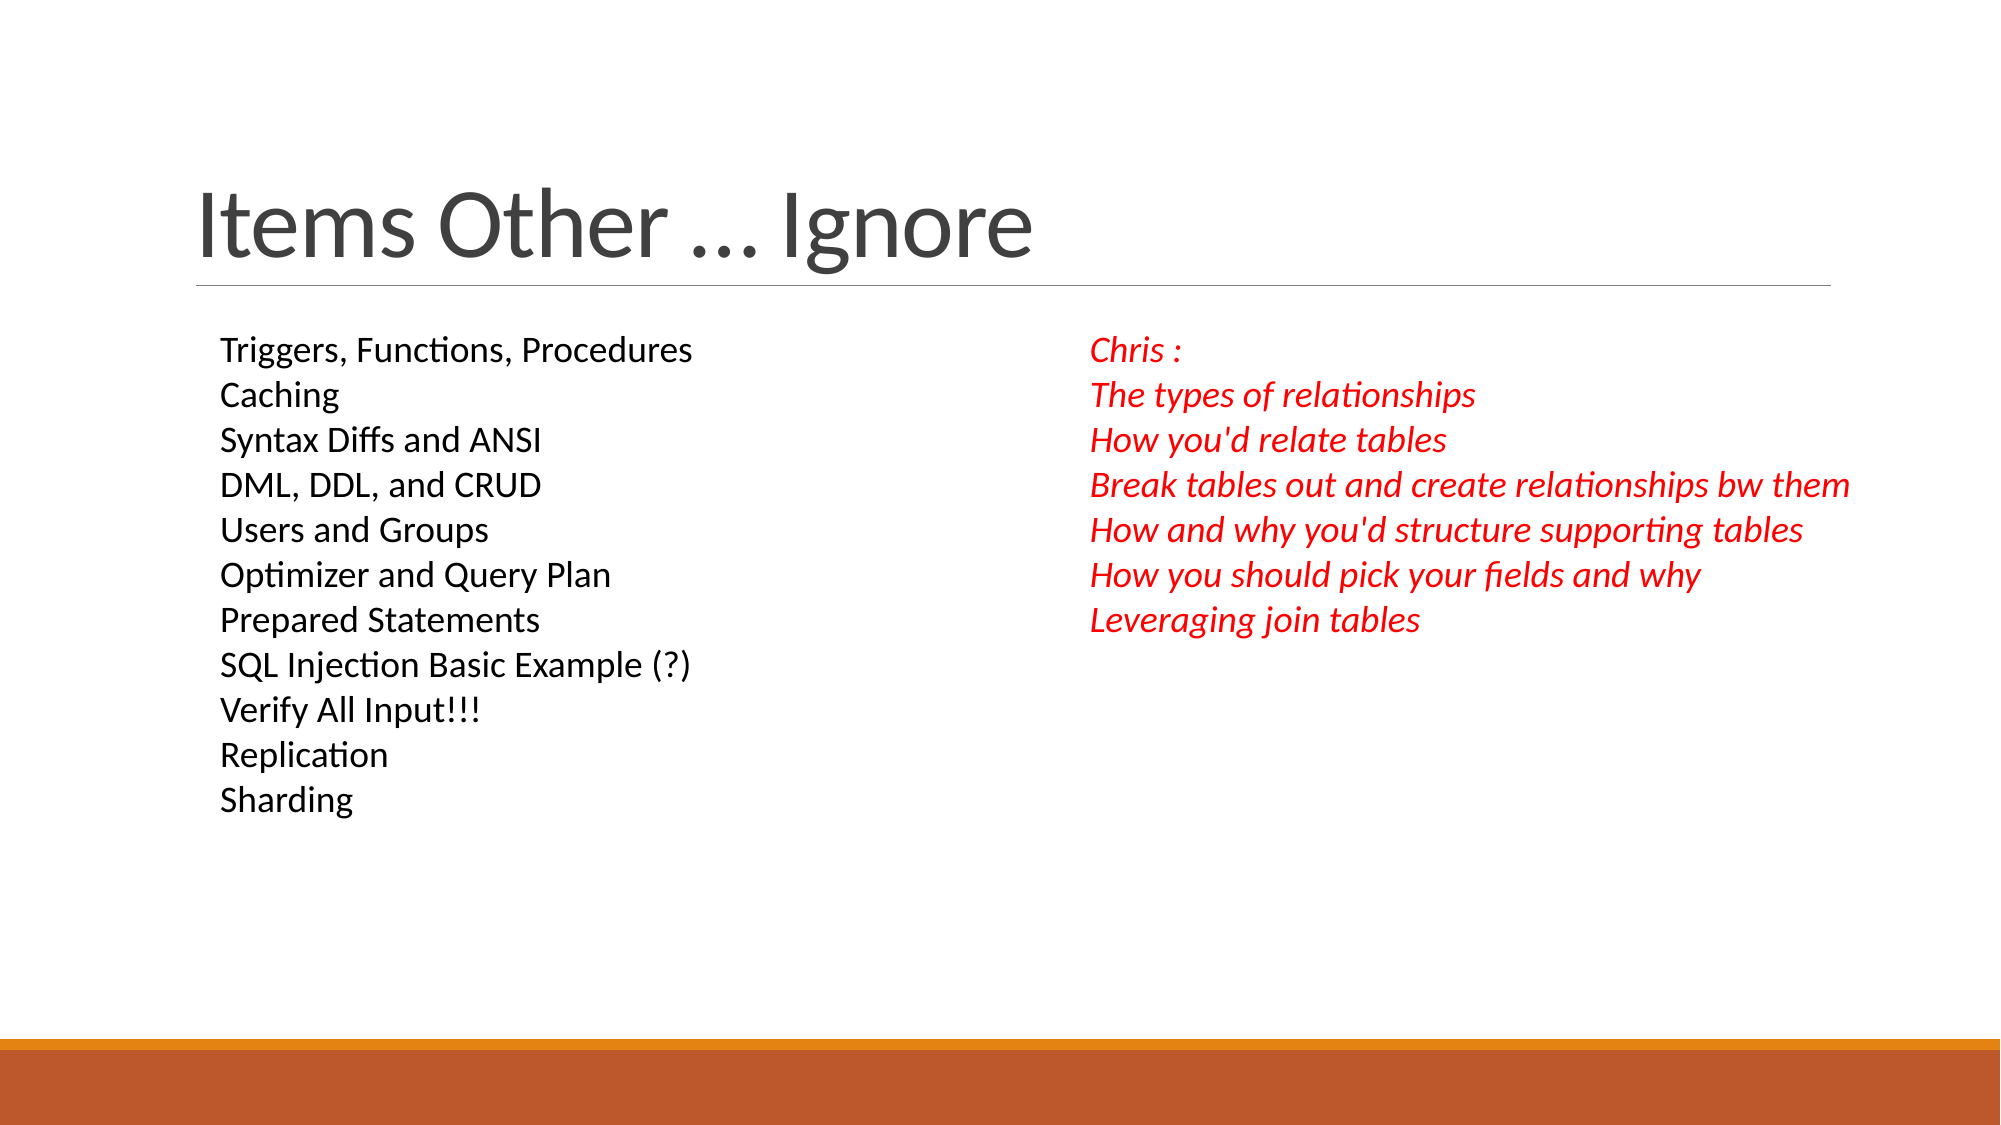

# Items Other … Ignore
Triggers, Functions, Procedures
Caching
Syntax Diffs and ANSI
DML, DDL, and CRUD
Users and Groups
Optimizer and Query Plan
Prepared Statements
SQL Injection Basic Example (?)
Verify All Input!!!
Replication
Sharding
Chris :
The types of relationships
How you'd relate tables
Break tables out and create relationships bw them
How and why you'd structure supporting tables
How you should pick your fields and why
Leveraging join tables